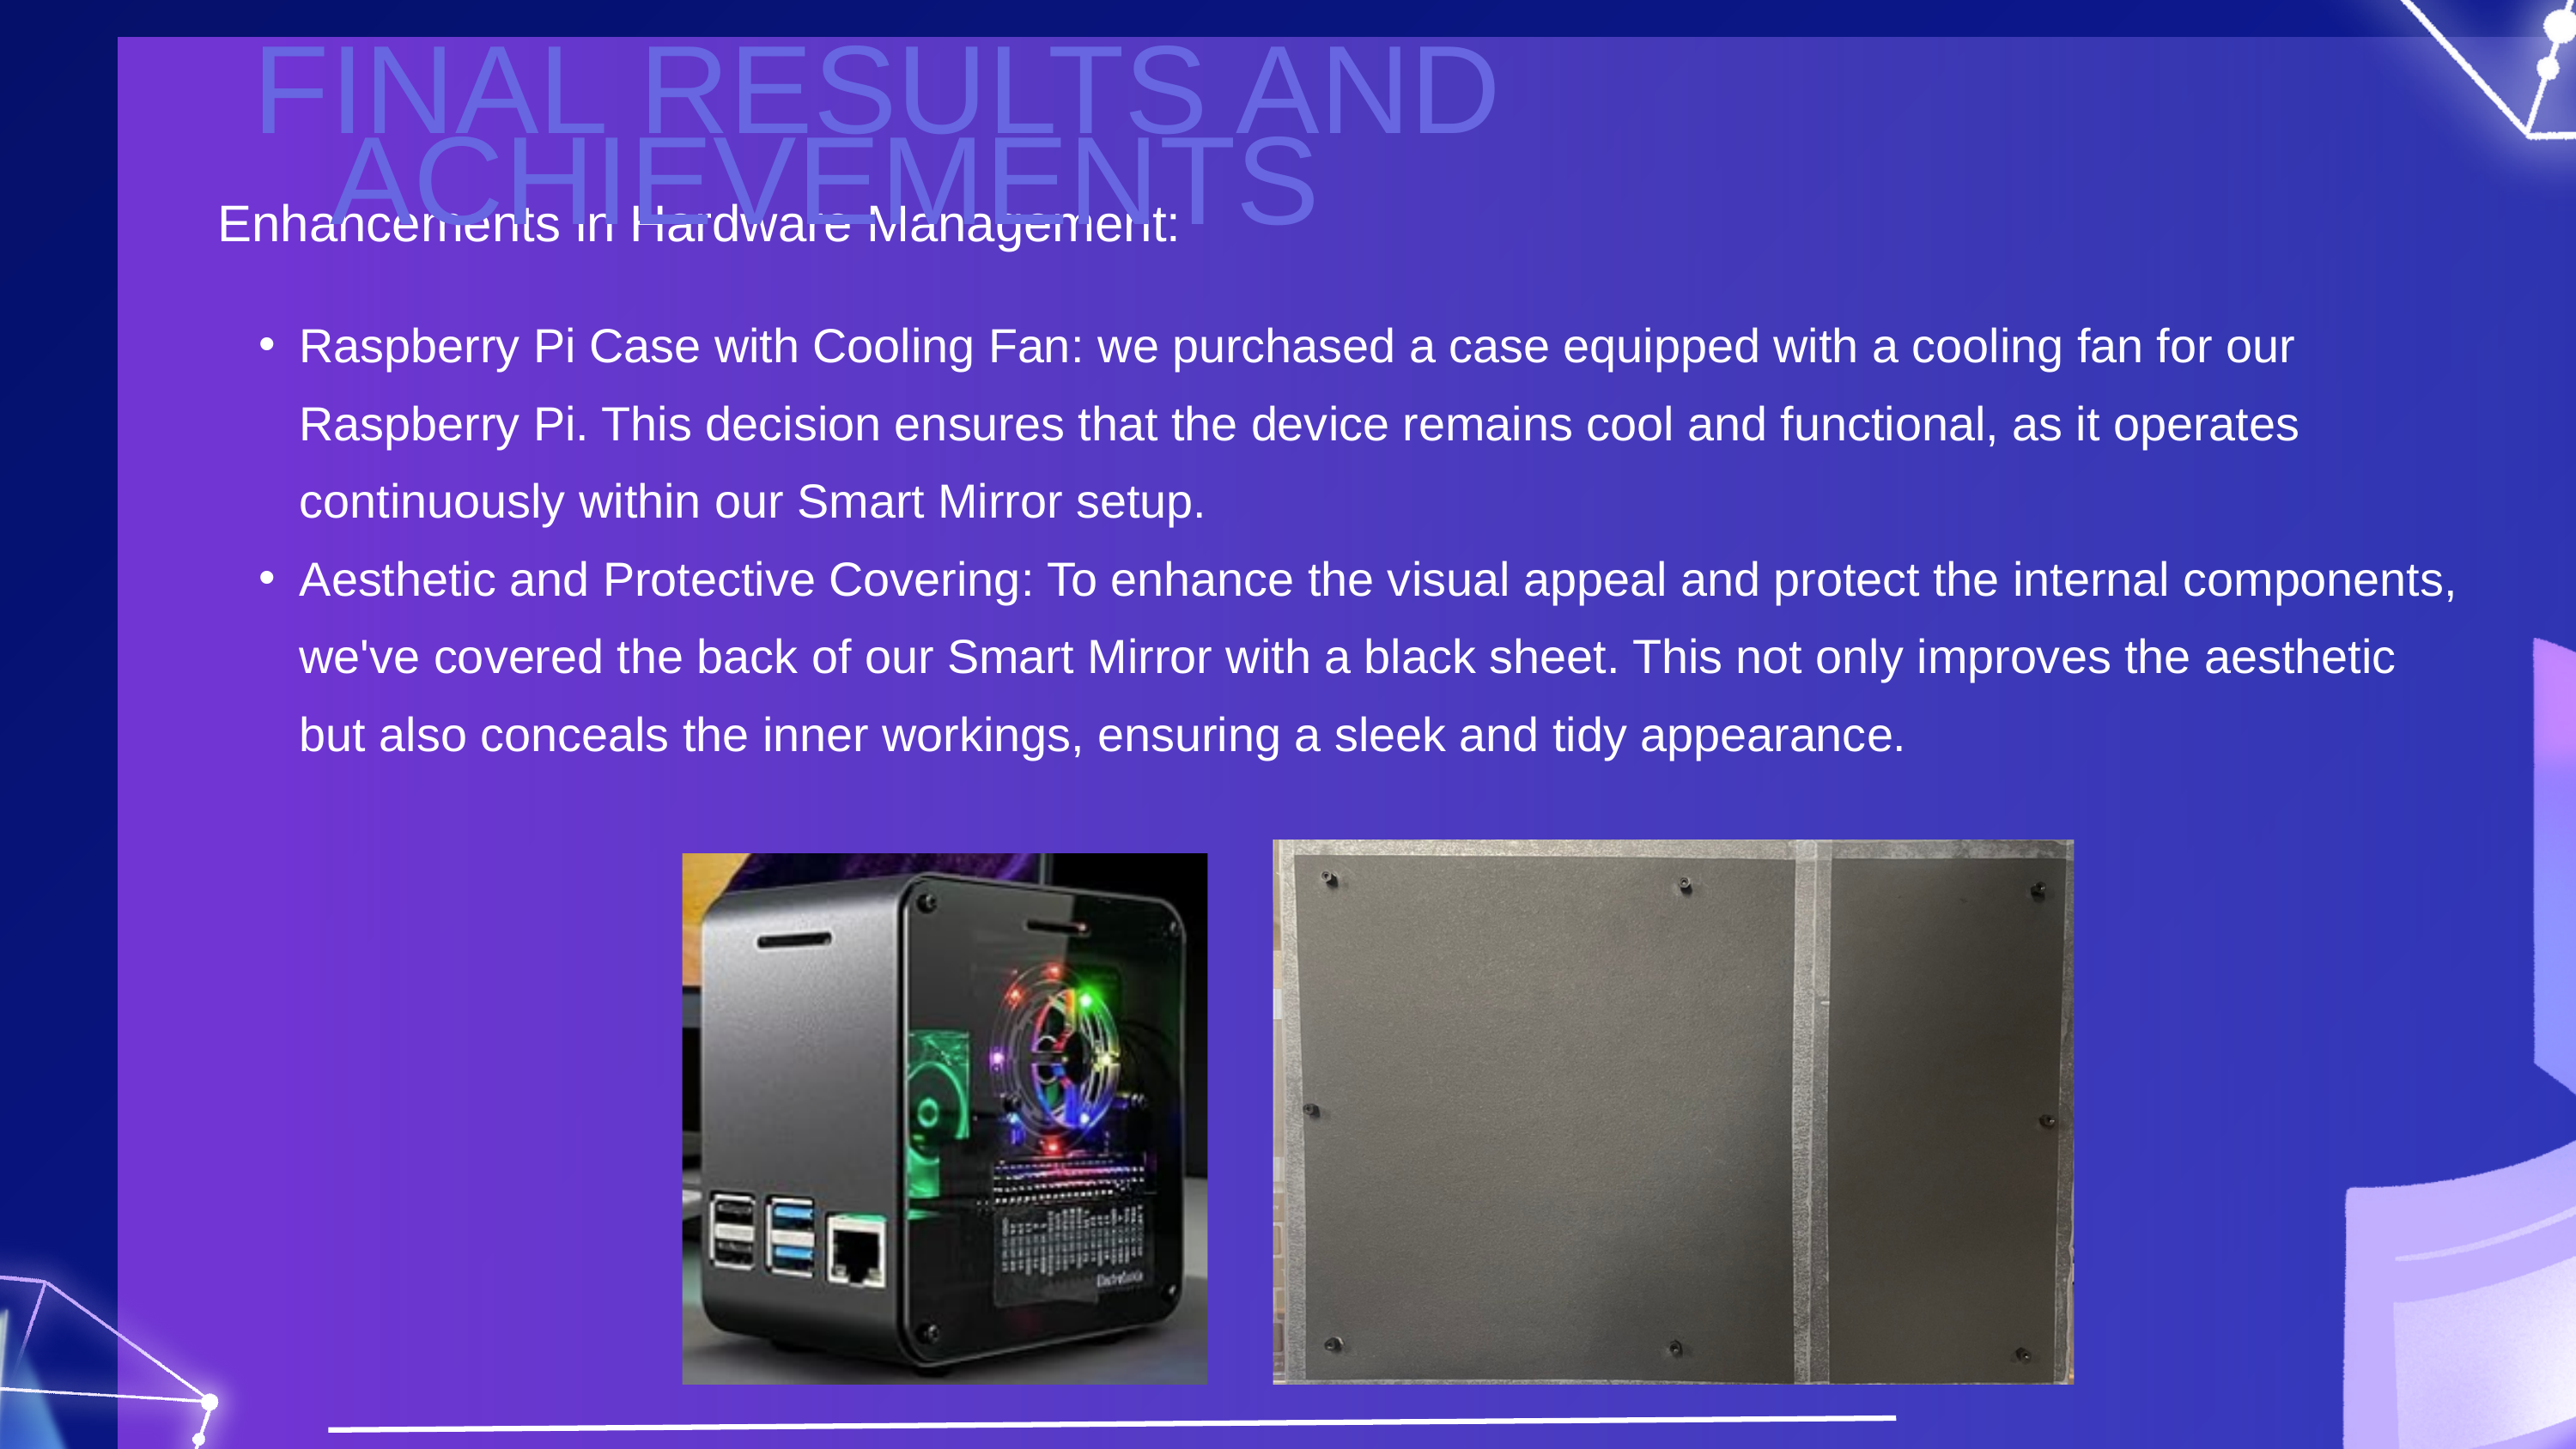

FINAL RESULTS AND ACHIEVEMENTS
Enhancements in Hardware Management:

Raspberry Pi Case with Cooling Fan: we purchased a case equipped with a cooling fan for our Raspberry Pi. This decision ensures that the device remains cool and functional, as it operates continuously within our Smart Mirror setup.
Aesthetic and Protective Covering: To enhance the visual appeal and protect the internal components, we've covered the back of our Smart Mirror with a black sheet. This not only improves the aesthetic but also conceals the inner workings, ensuring a sleek and tidy appearance.